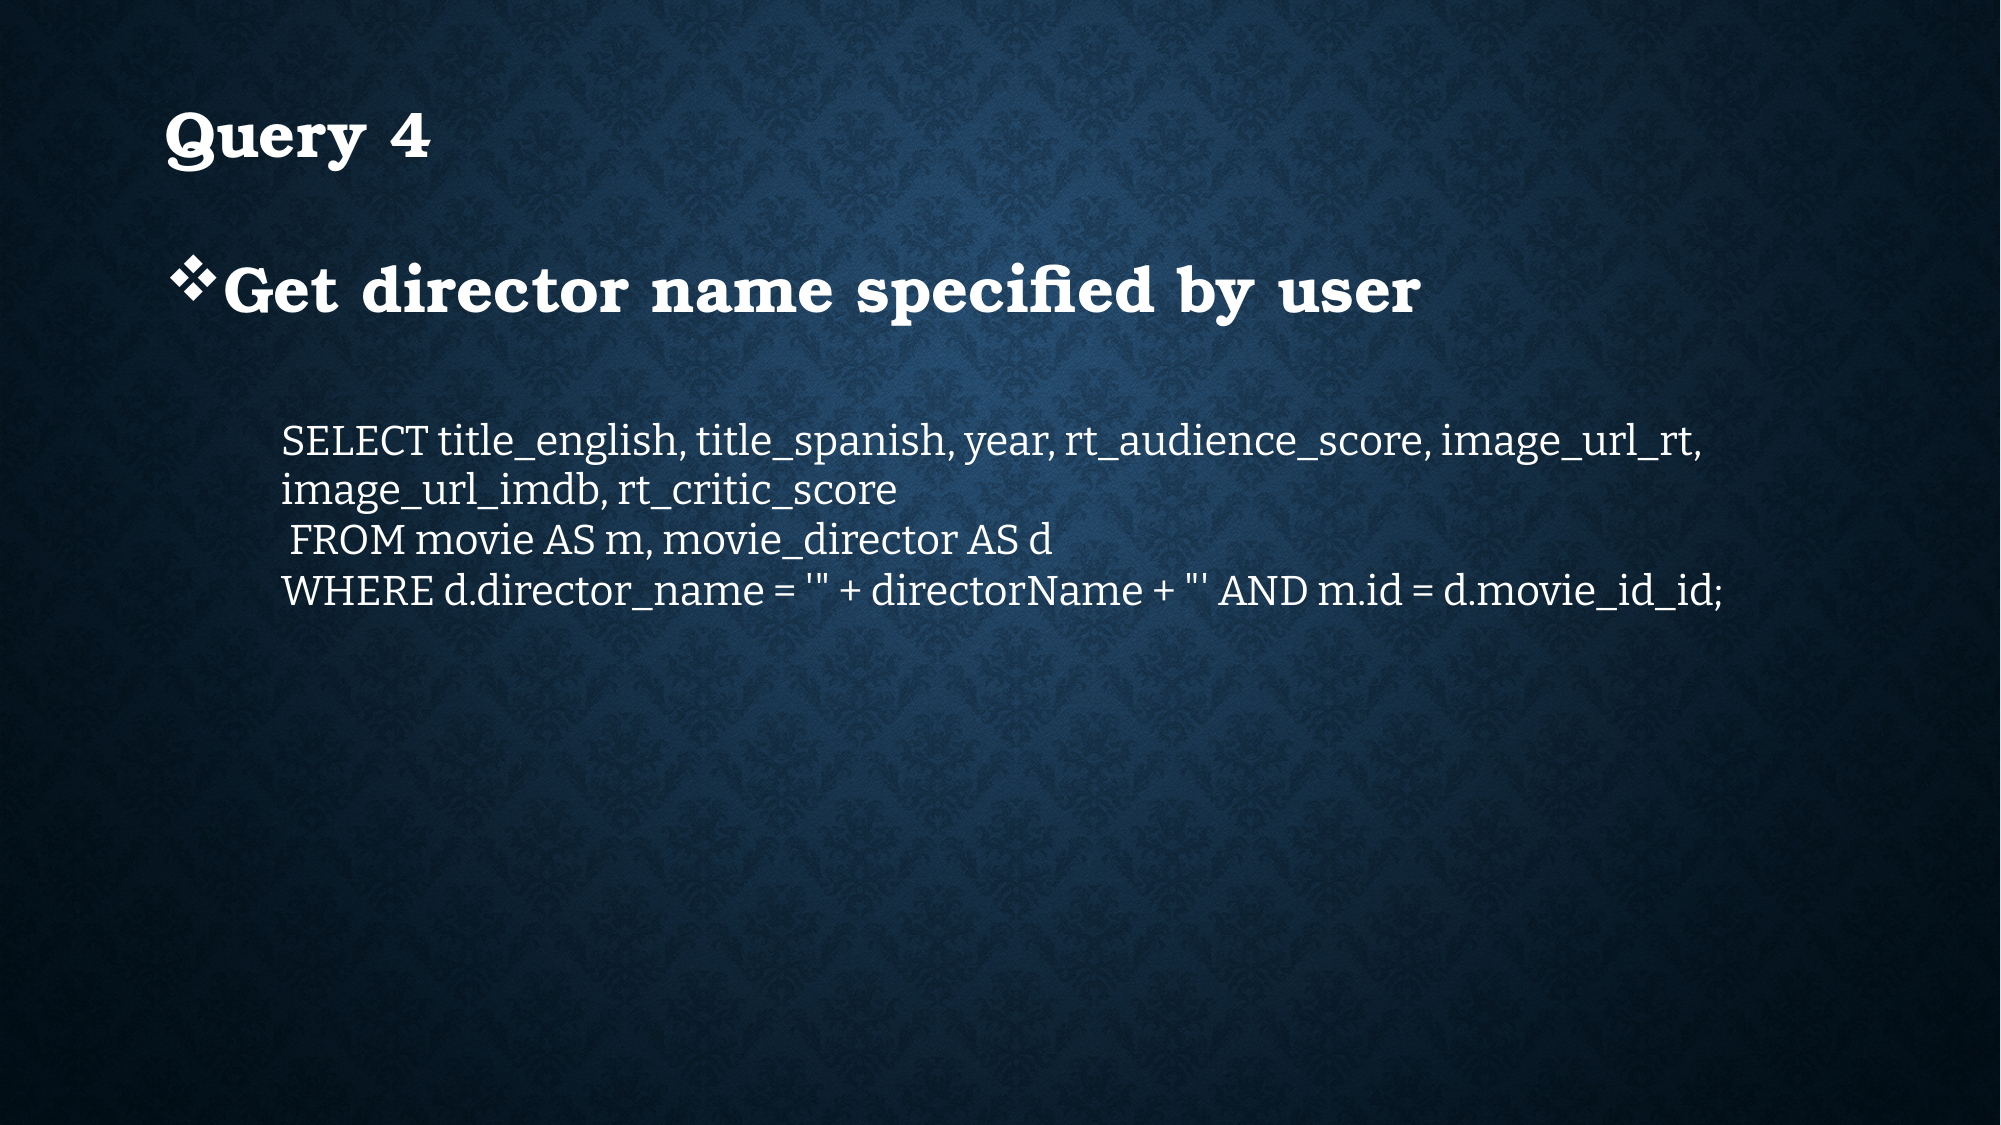

Query 4

Get director name specified by user
SELECT title_english, title_spanish, year, rt_audience_score, image_url_rt, image_url_imdb, rt_critic_score
 FROM movie AS m, movie_director AS d
WHERE d.director_name = '" + directorName + "' AND m.id = d.movie_id_id;